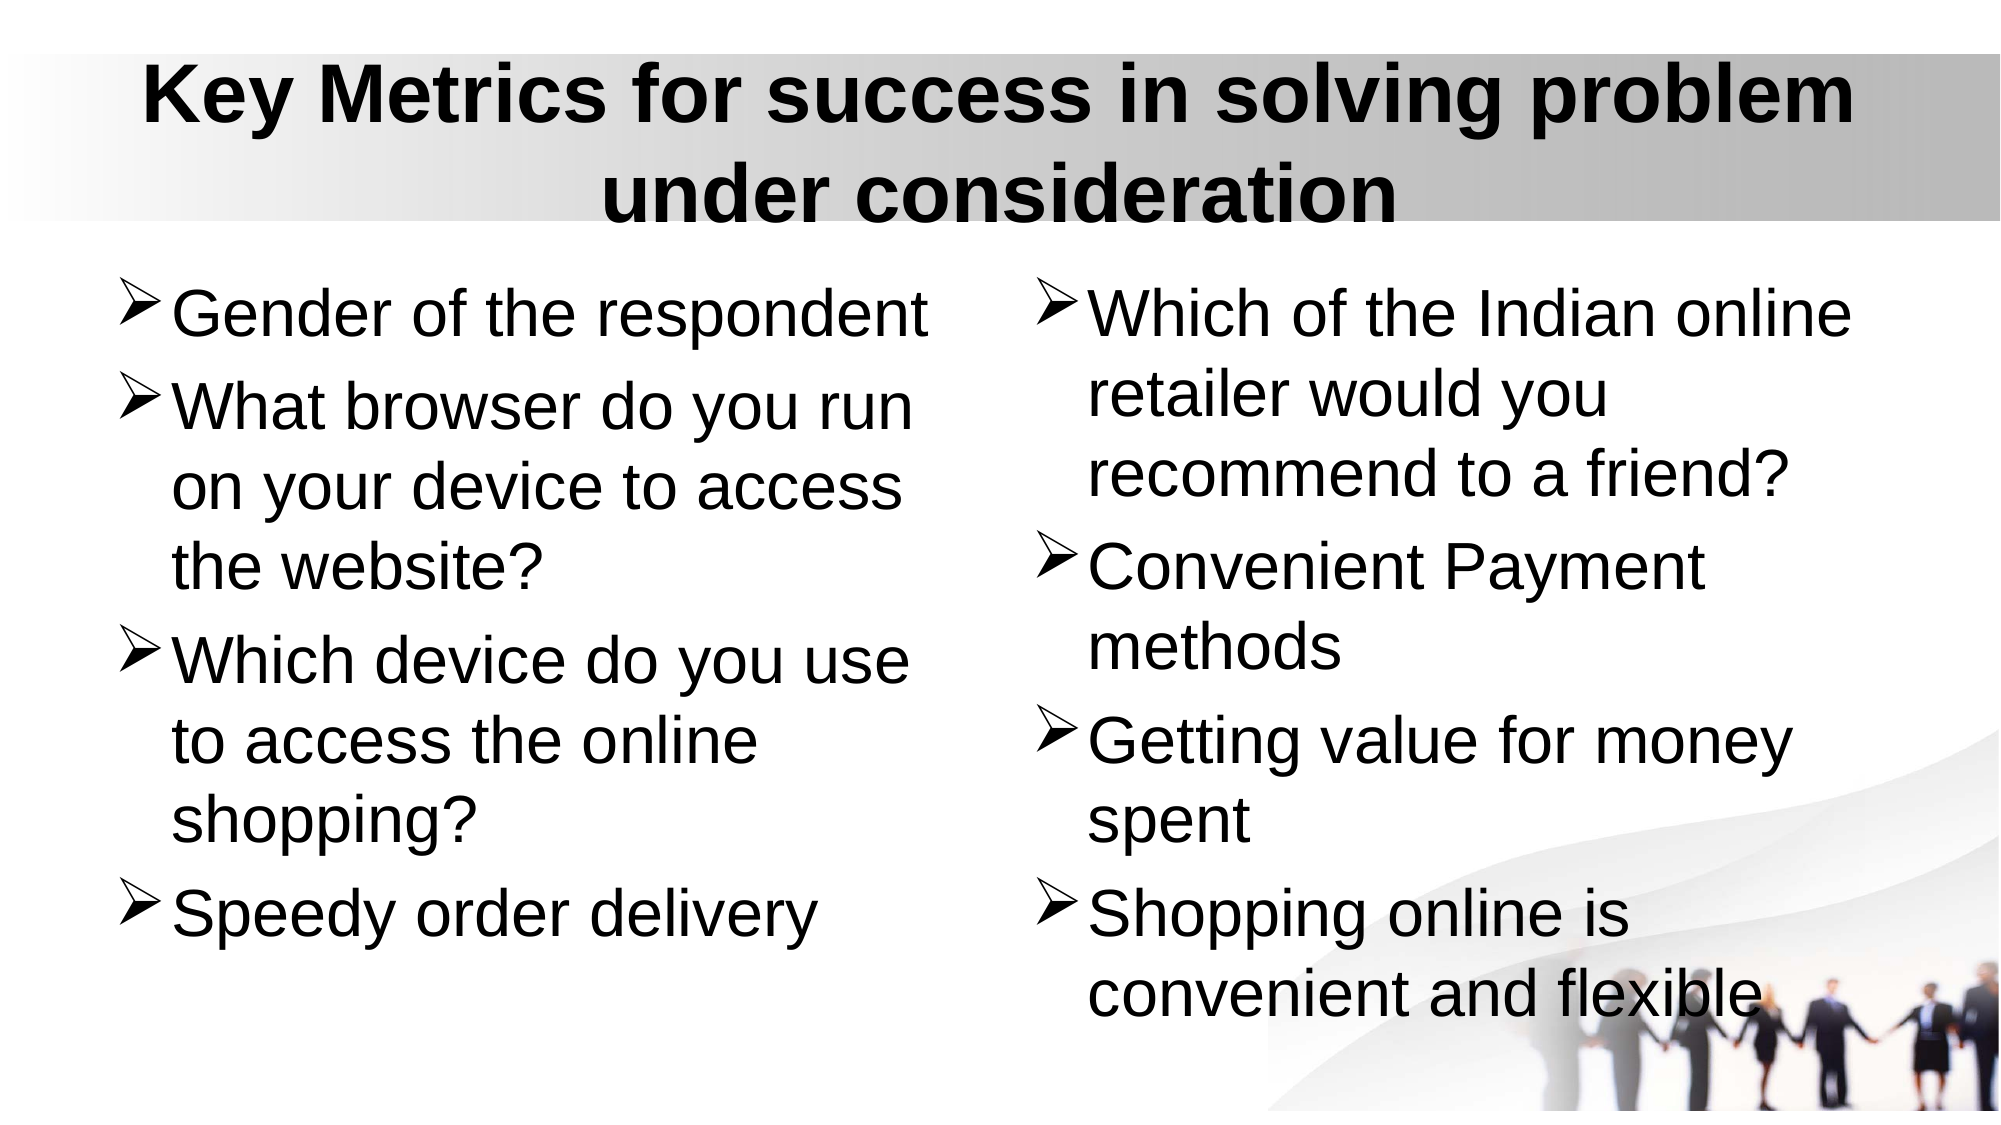

# Key Metrics for success in solving problem under consideration
Gender of the respondent
What browser do you run on your device to access the website?
Which device do you use to access the online shopping?
Speedy order delivery
Which of the Indian online retailer would you recommend to a friend?
Convenient Payment methods
Getting value for money spent
Shopping online is convenient and flexible